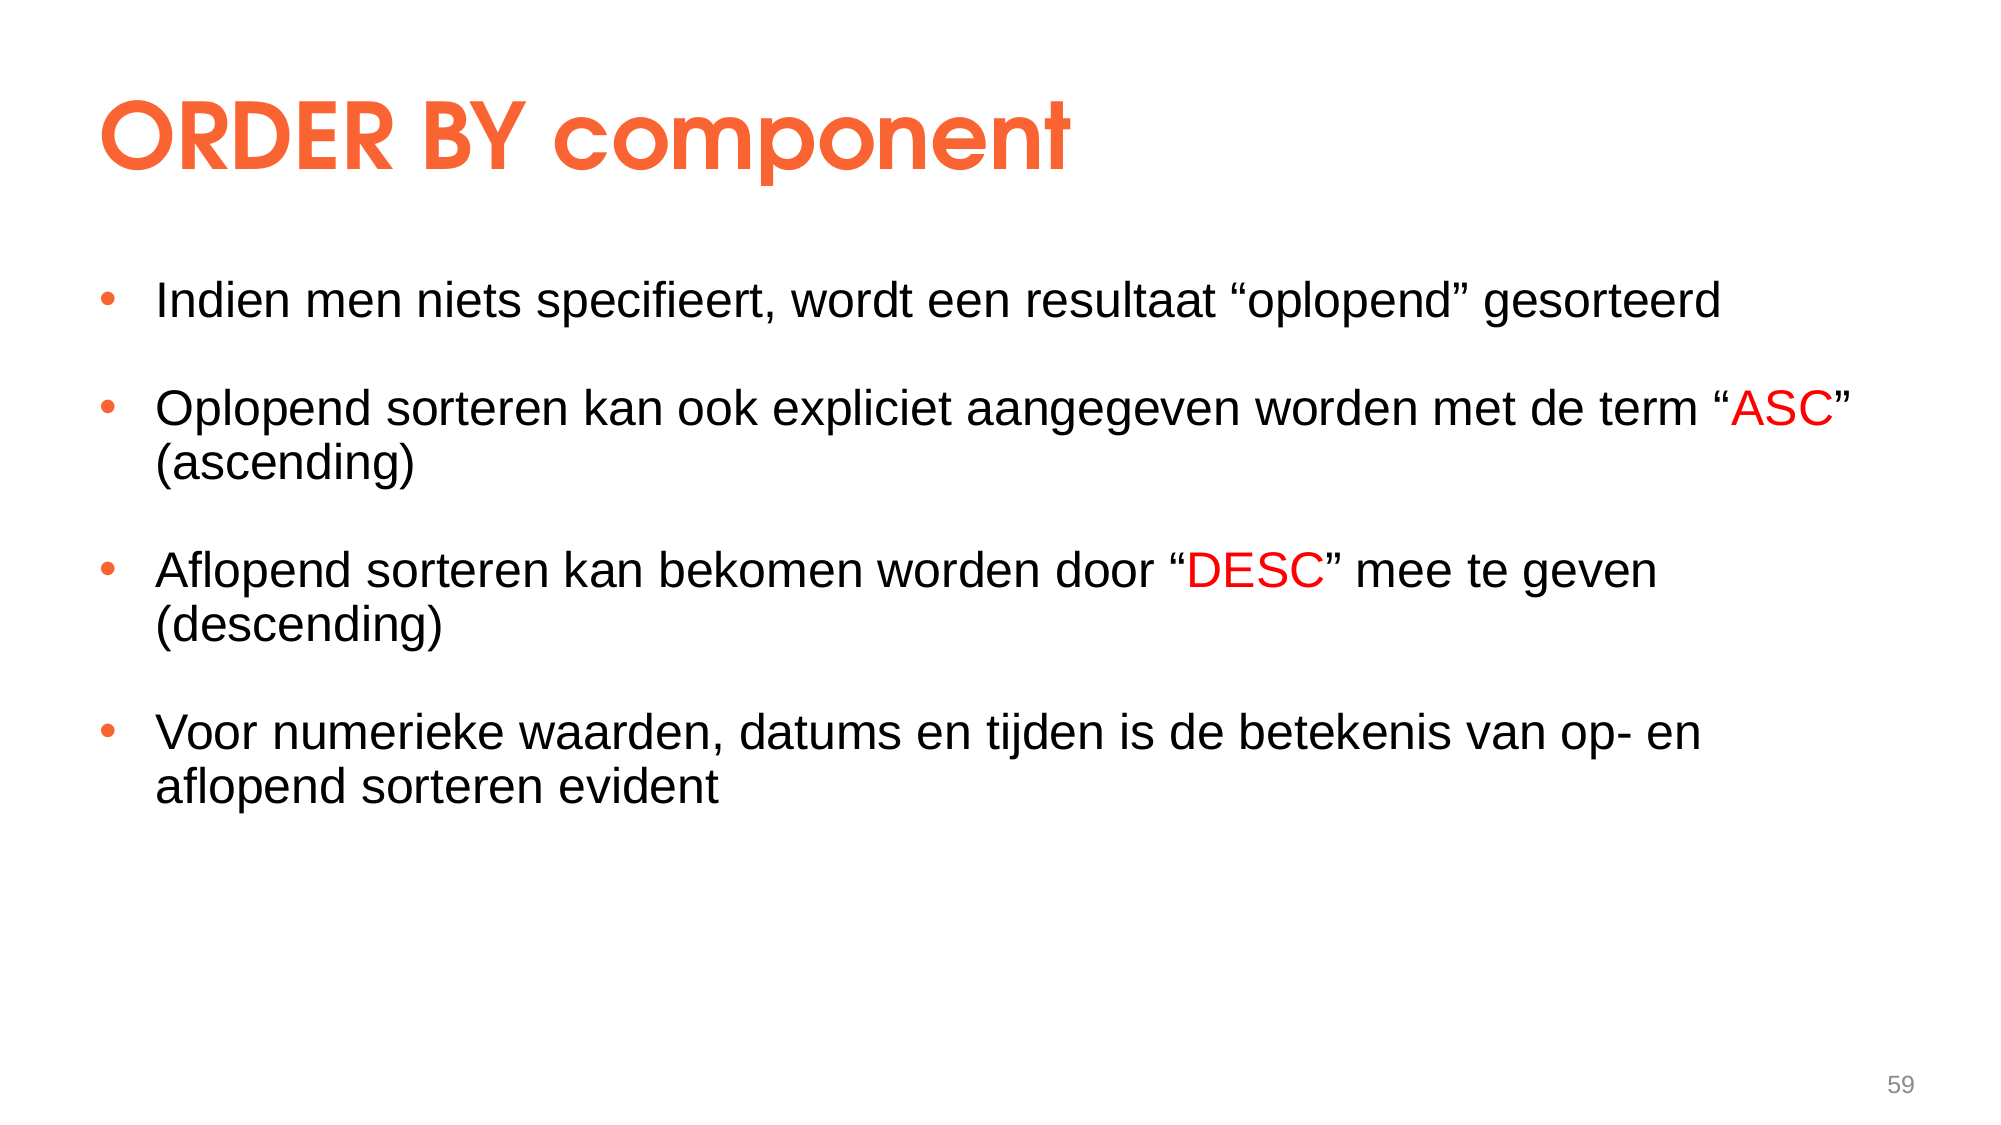

# ORDER BY component
Indien men niets specifieert, wordt een resultaat “oplopend” gesorteerd

Oplopend sorteren kan ook expliciet aangegeven worden met de term “ASC” (ascending)

Aflopend sorteren kan bekomen worden door “DESC” mee te geven (descending)

Voor numerieke waarden, datums en tijden is de betekenis van op- en aflopend sorteren evident

59